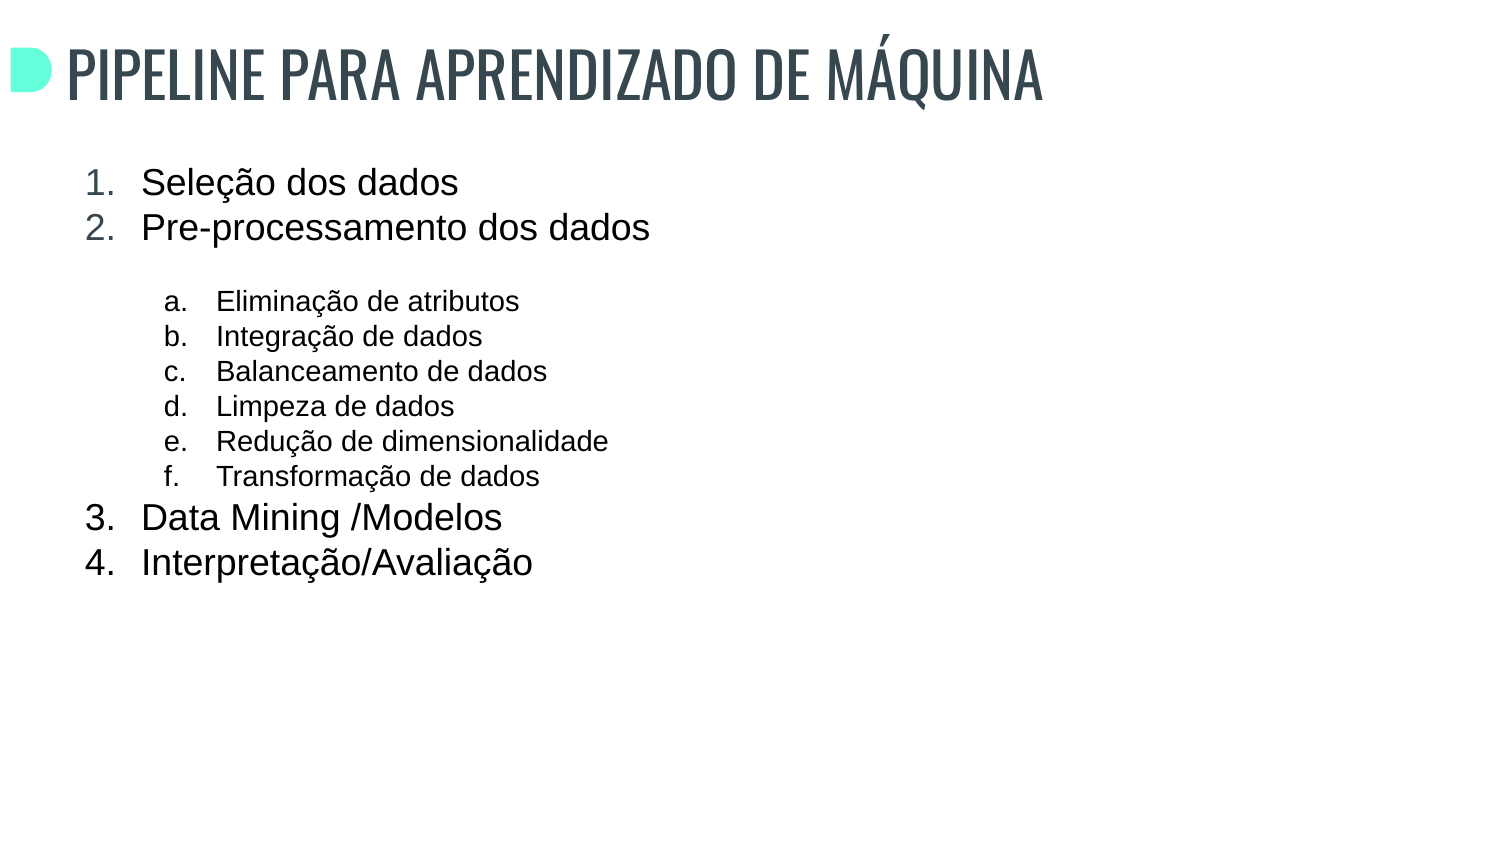

# PIPELINE PARA APRENDIZADO DE MÁQUINA

Seleção dos dados
Pre-processamento dos dados

Eliminação de atributos
Integração de dados
Balanceamento de dados
Limpeza de dados
Redução de dimensionalidade
Transformação de dados
Data Mining /Modelos
Interpretação/Avaliação